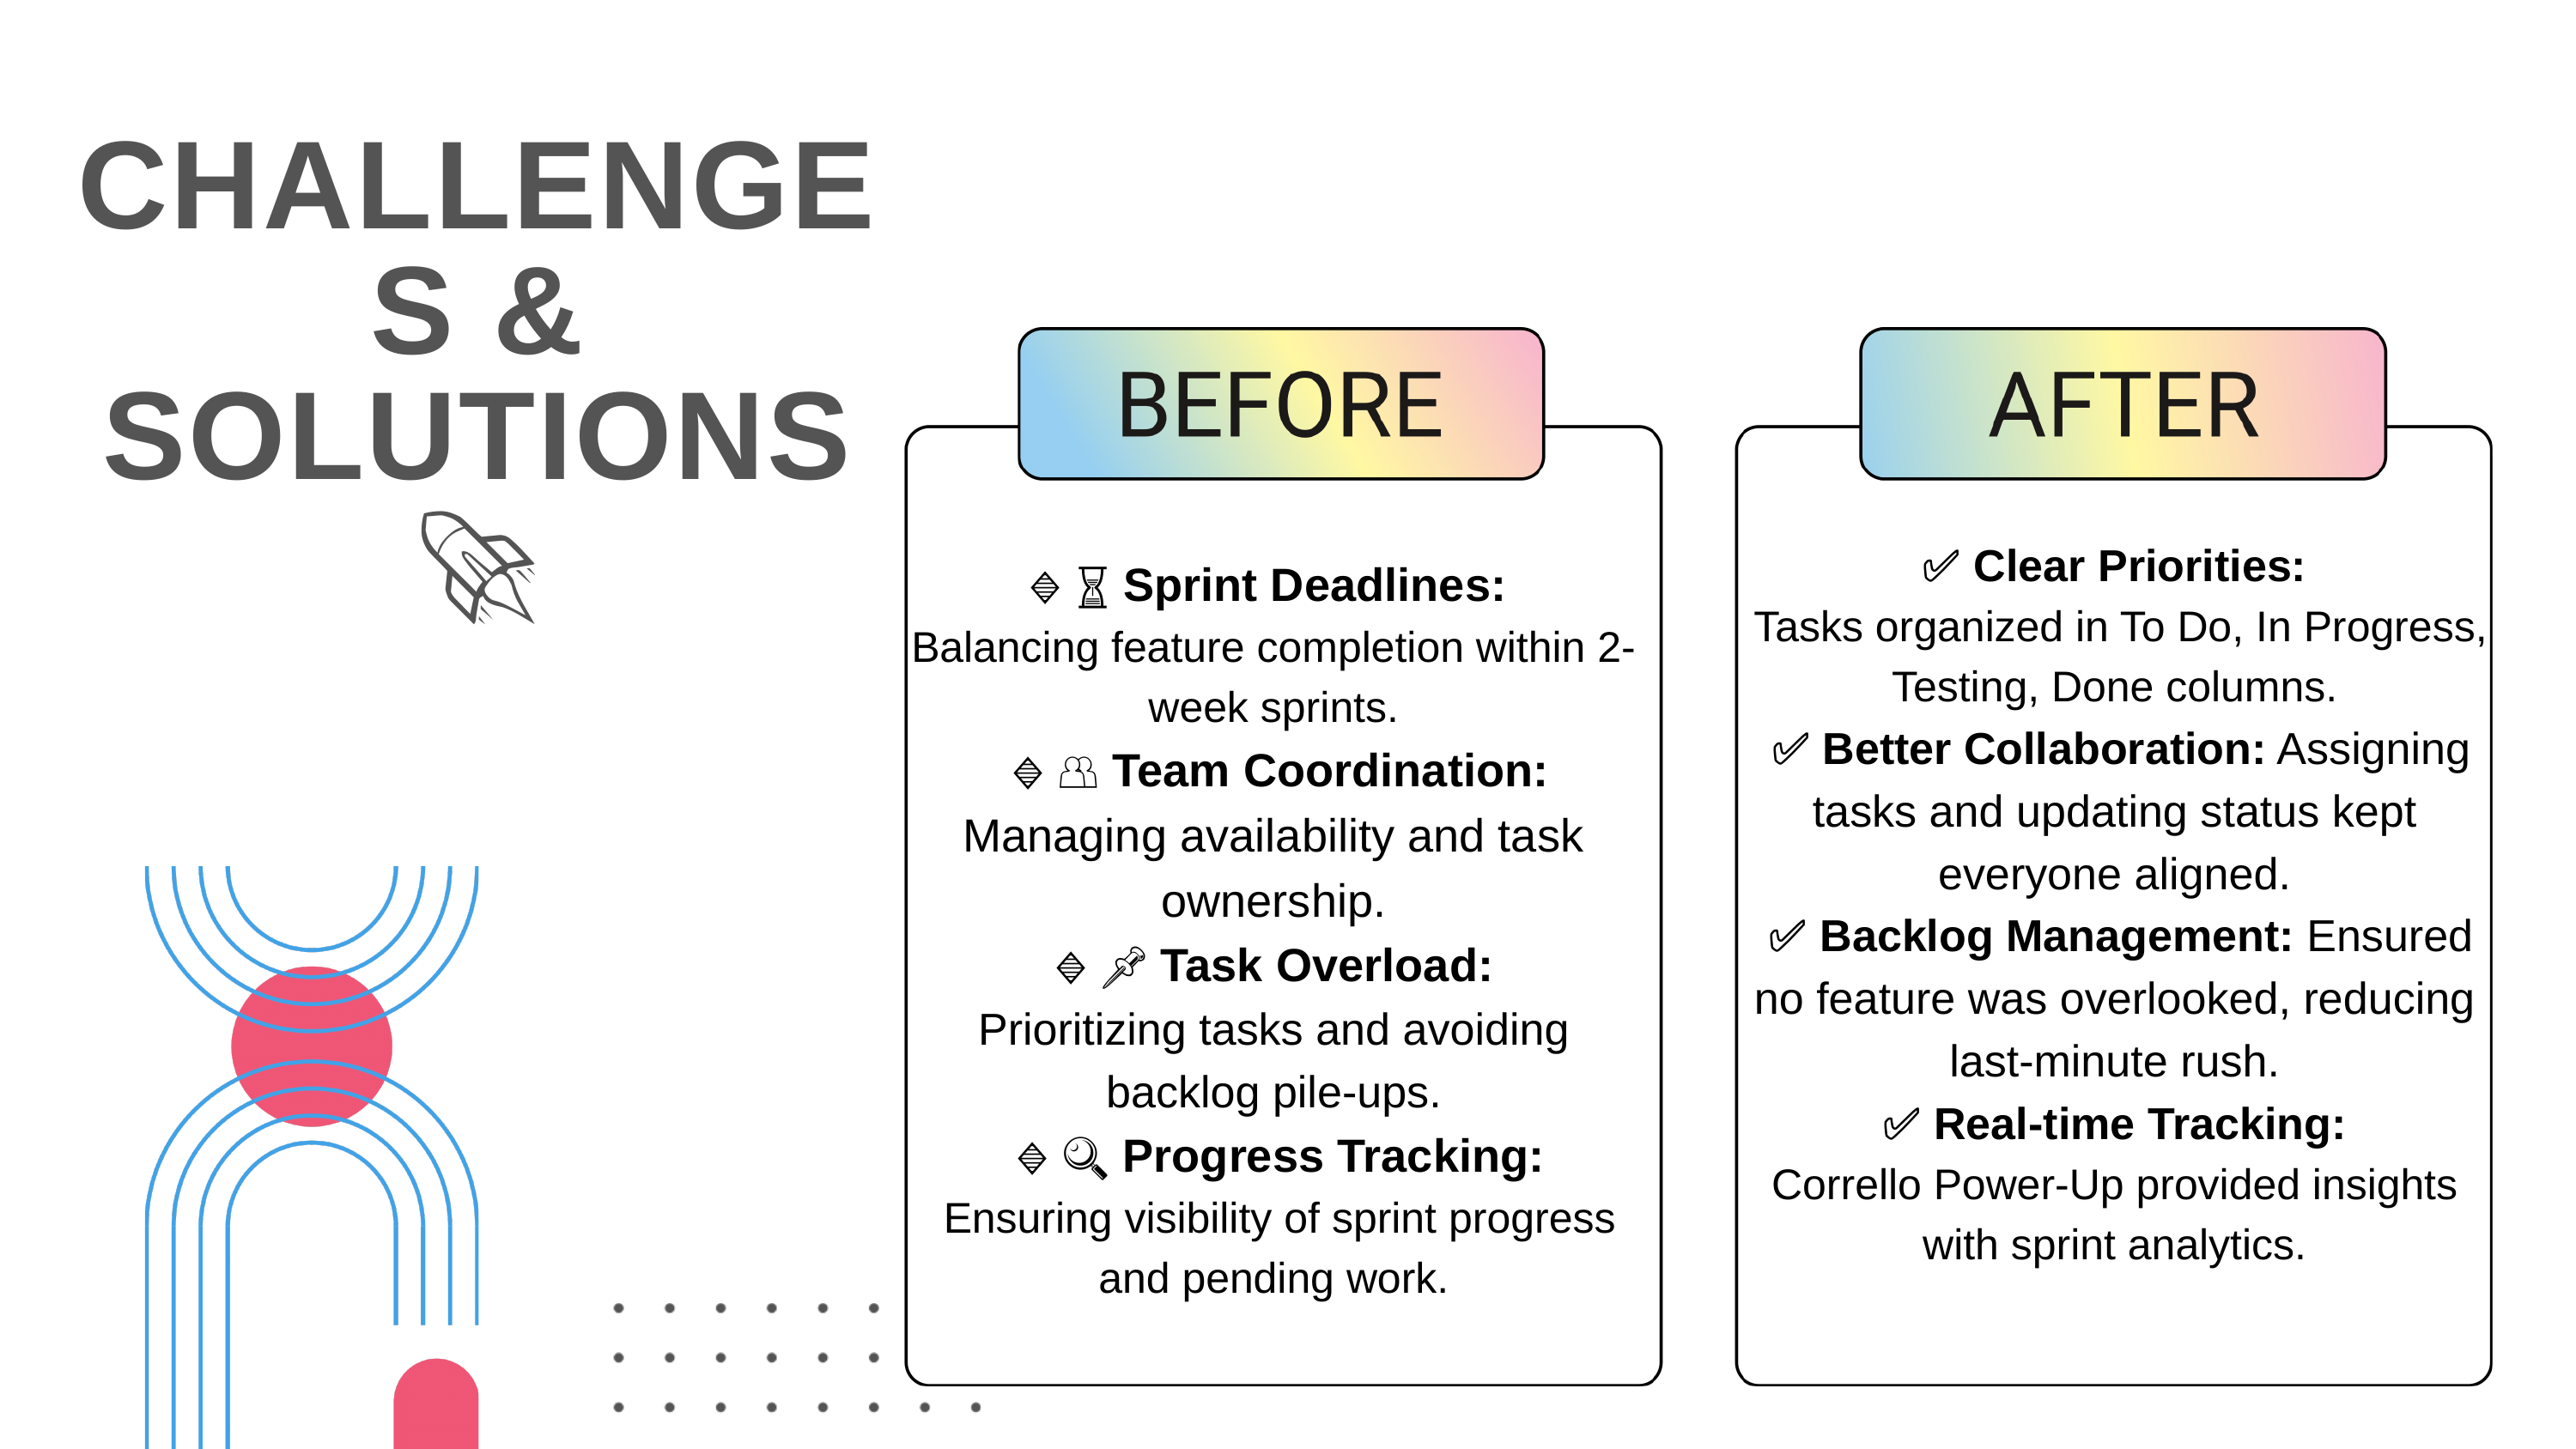

CHALLENGES & SOLUTIONS 🚀

✅ Clear Priorities:
 Tasks organized in To Do, In Progress, Testing, Done columns.
 ✅ Better Collaboration: Assigning tasks and updating status kept everyone aligned.
 ✅ Backlog Management: Ensured no feature was overlooked, reducing last-minute rush.
 ✅ Real-time Tracking:
Corrello Power-Up provided insights with sprint analytics.
🔹 ⏳ Sprint Deadlines:
Balancing feature completion within 2-week sprints.
 🔹 👥 Team Coordination: Managing availability and task ownership.
 🔹 📌 Task Overload:
Prioritizing tasks and avoiding backlog pile-ups.
 🔹 🔍 Progress Tracking:
 Ensuring visibility of sprint progress and pending work.
05

03